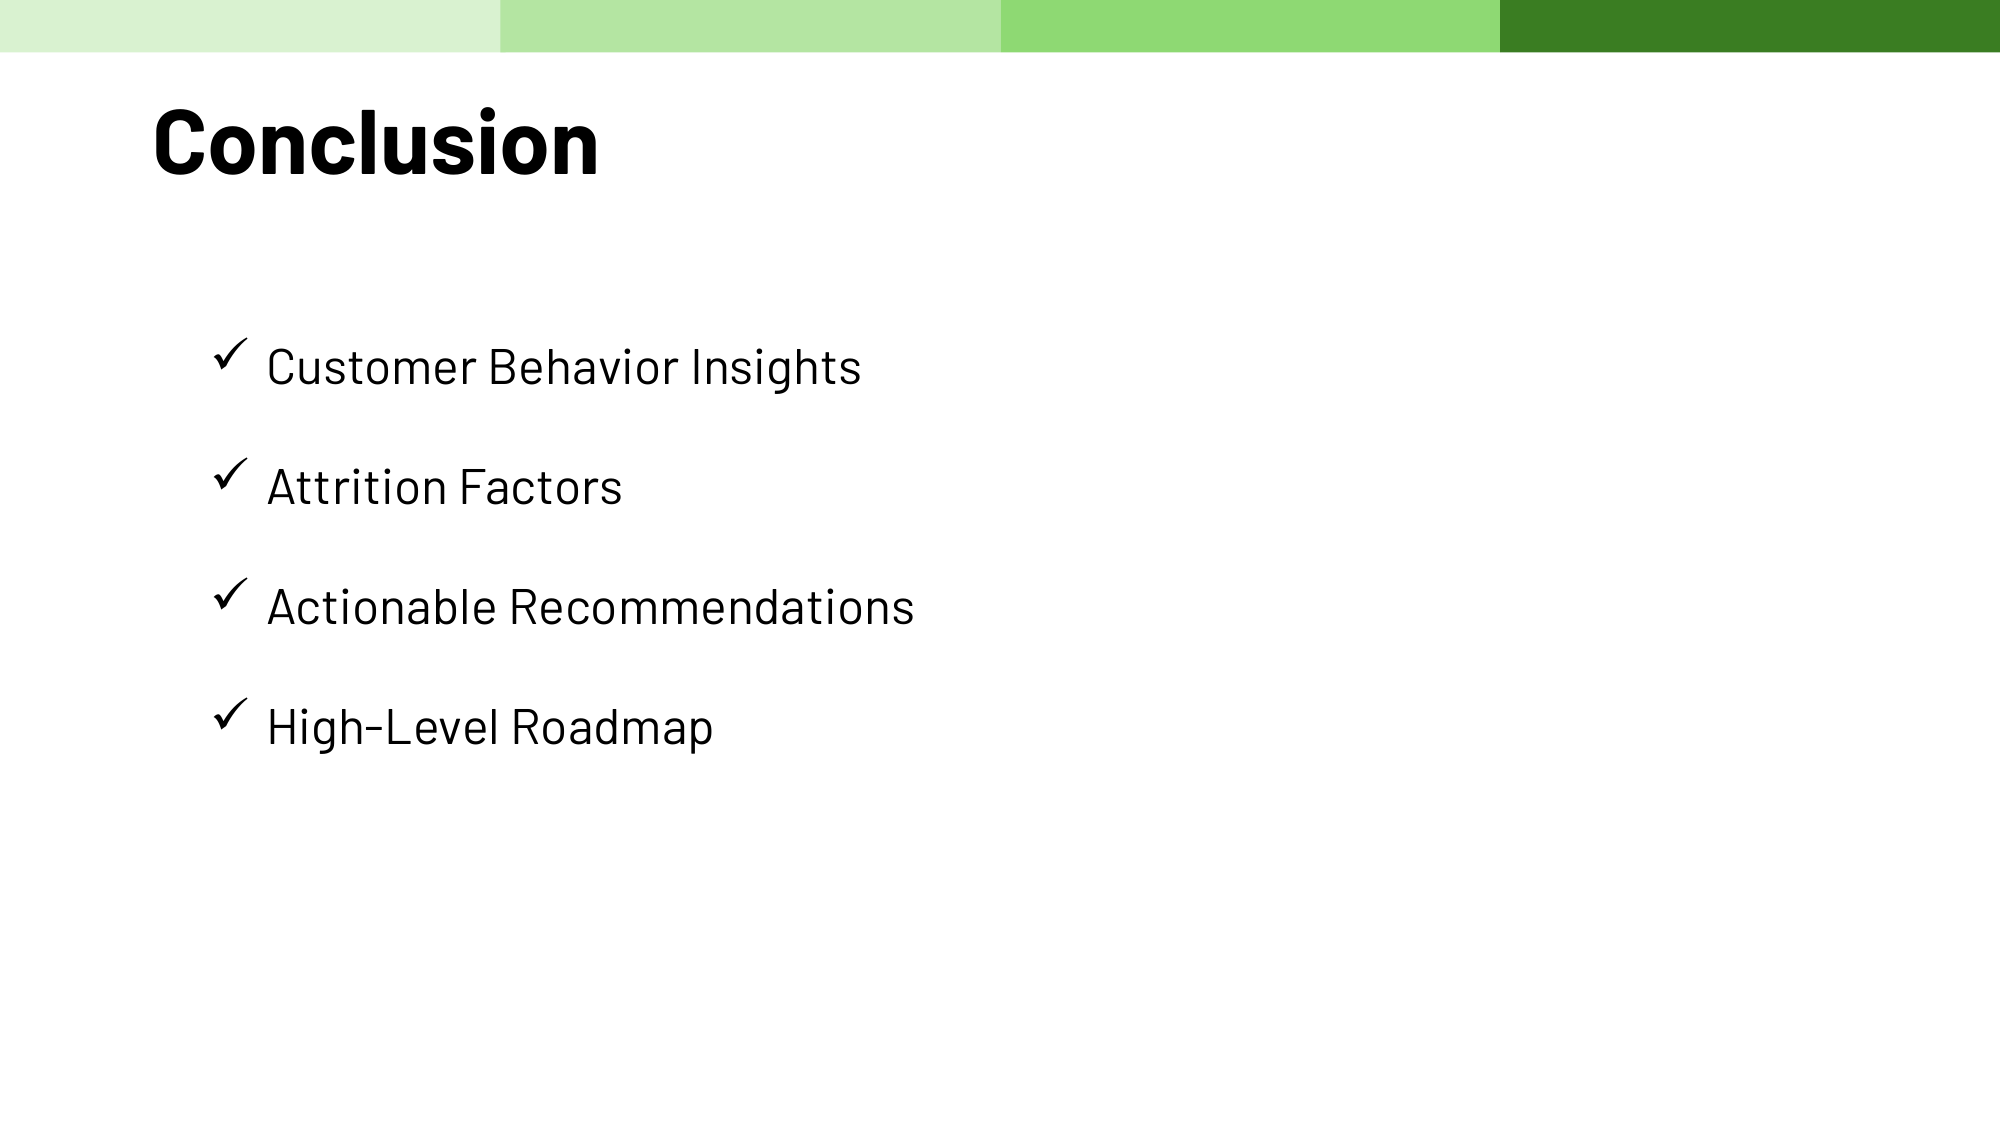

Conclusion
Customer Behavior Insights
Attrition Factors
Actionable Recommendations
High-Level Roadmap